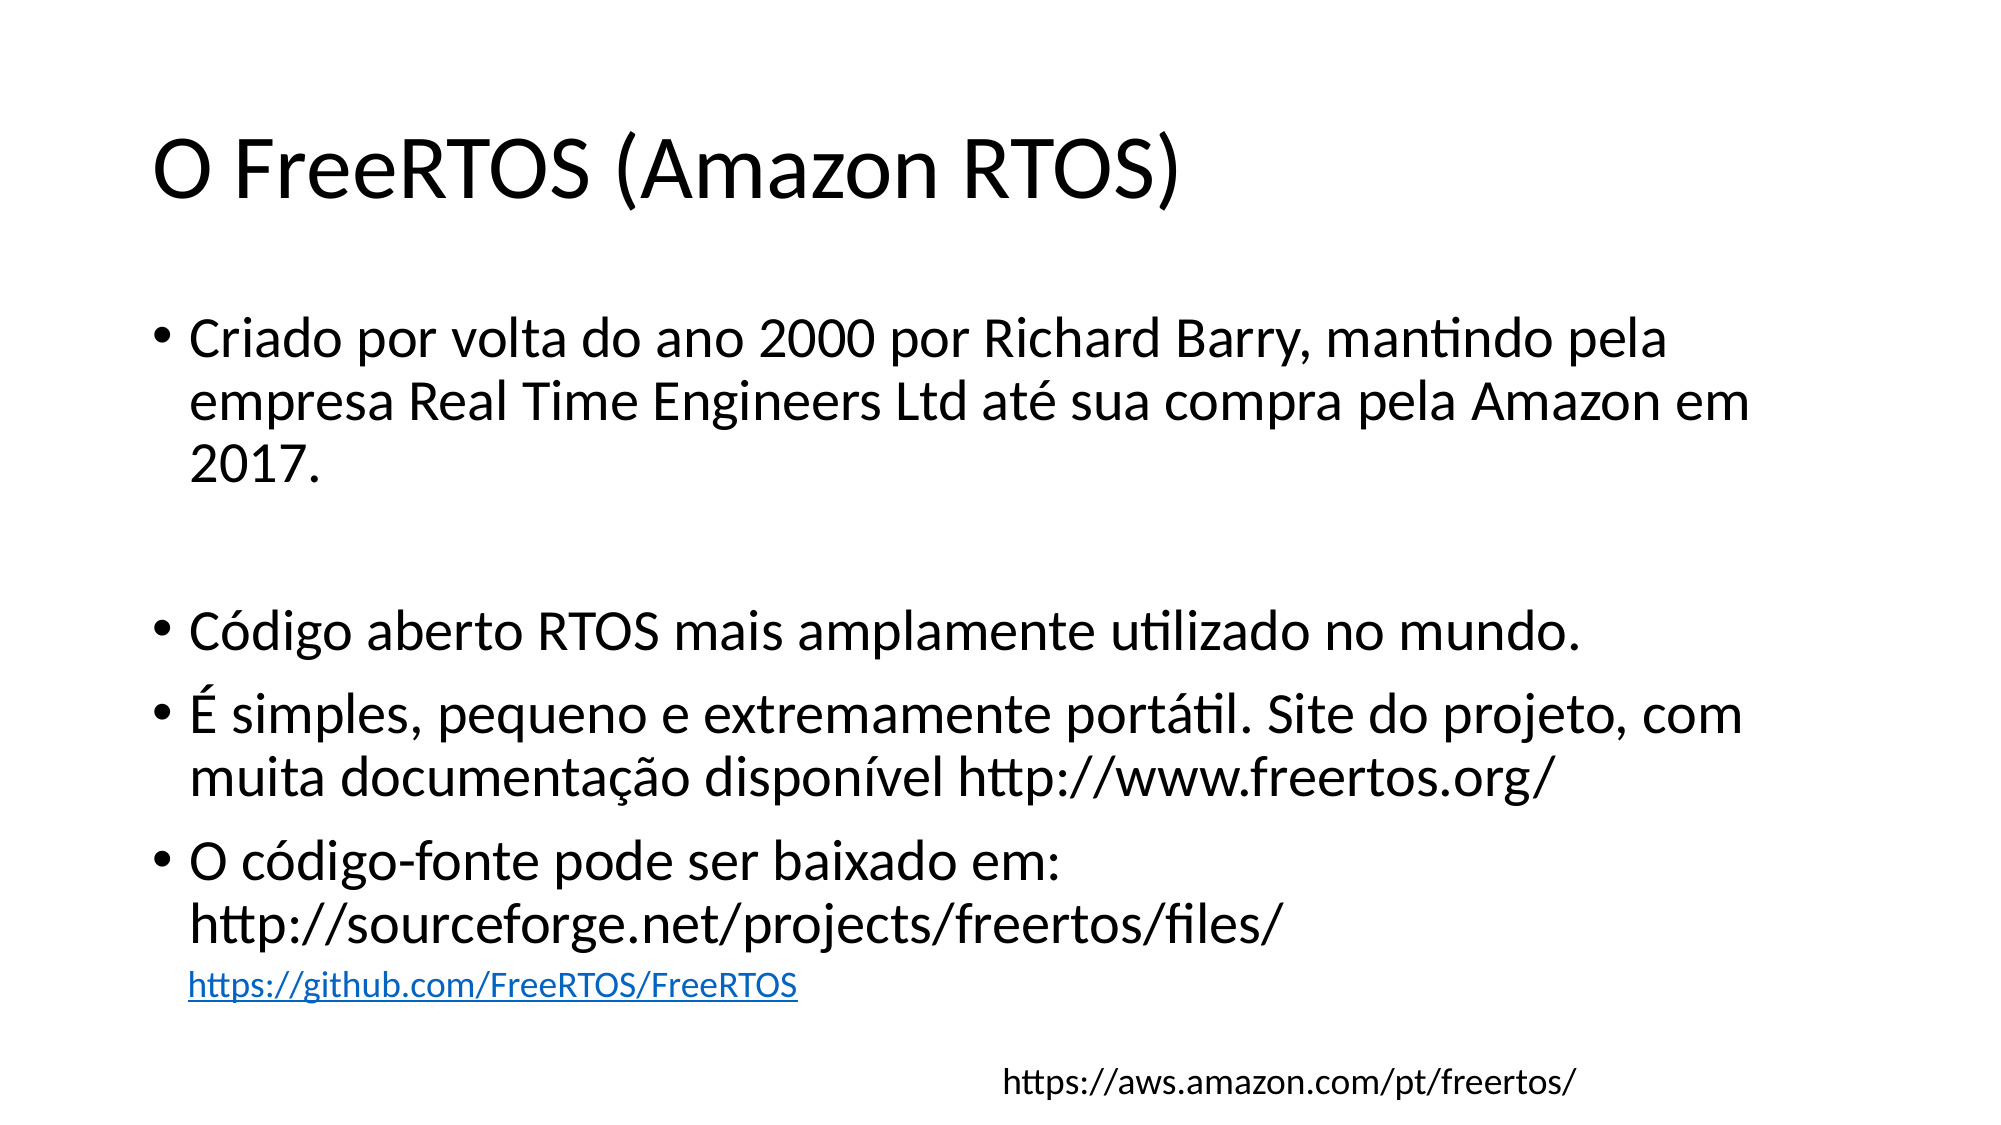

# O FreeRTOS (Amazon RTOS)
Criado por volta do ano 2000 por Richard Barry, mantindo pela empresa Real Time Engineers Ltd até sua compra pela Amazon em 2017.

Código aberto RTOS mais amplamente utilizado no mundo.
É simples, pequeno e extremamente portátil. Site do projeto, com muita documentação disponível http://www.freertos.org/
O código-fonte pode ser baixado em: http://sourceforge.net/projects/freertos/files/
https://github.com/FreeRTOS/FreeRTOS
https://aws.amazon.com/pt/freertos/